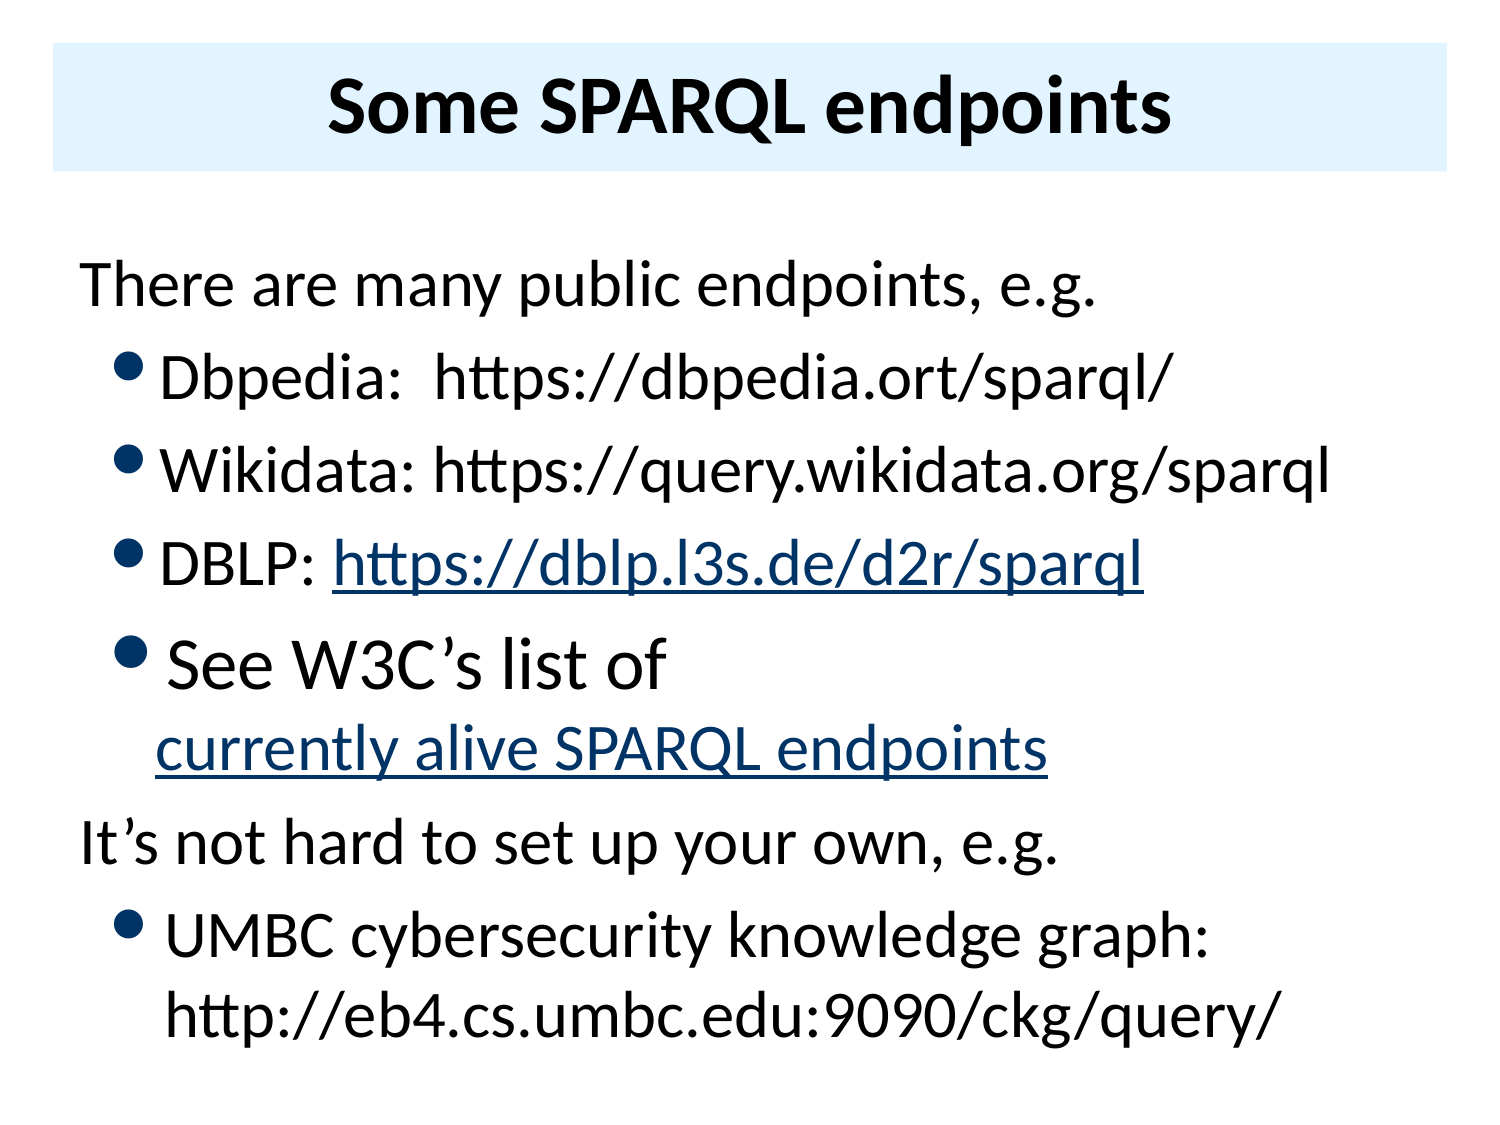

# Some SPARQL endpoints
There are many public endpoints, e.g.
Dbpedia:  https://dbpedia.ort/sparql/
Wikidata: https://query.wikidata.org/sparql
DBLP: https://dblp.l3s.de/d2r/sparql
See W3C’s list of currently alive SPARQL endpoints
It’s not hard to set up your own, e.g.
UMBC cybersecurity knowledge graph: http://eb4.cs.umbc.edu:9090/ckg/query/